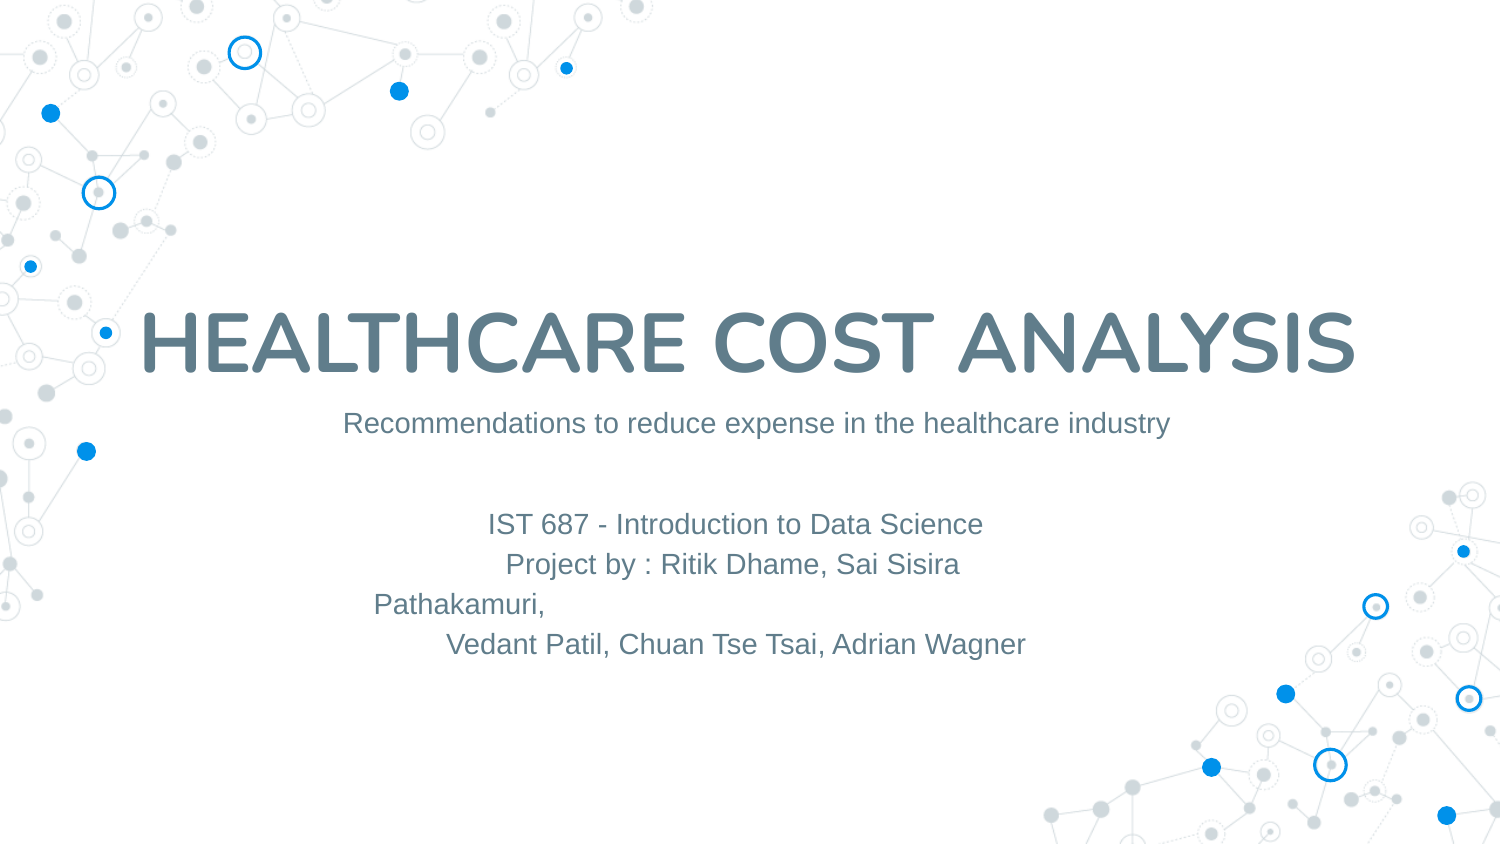

# HEALTHCARE COST ANALYSIS
Recommendations to reduce expense in the healthcare industry
IST 687 - Introduction to Data Science
                Project by : Ritik Dhame, Sai Sisira Pathakamuri,
Vedant Patil, Chuan Tse Tsai, Adrian Wagner